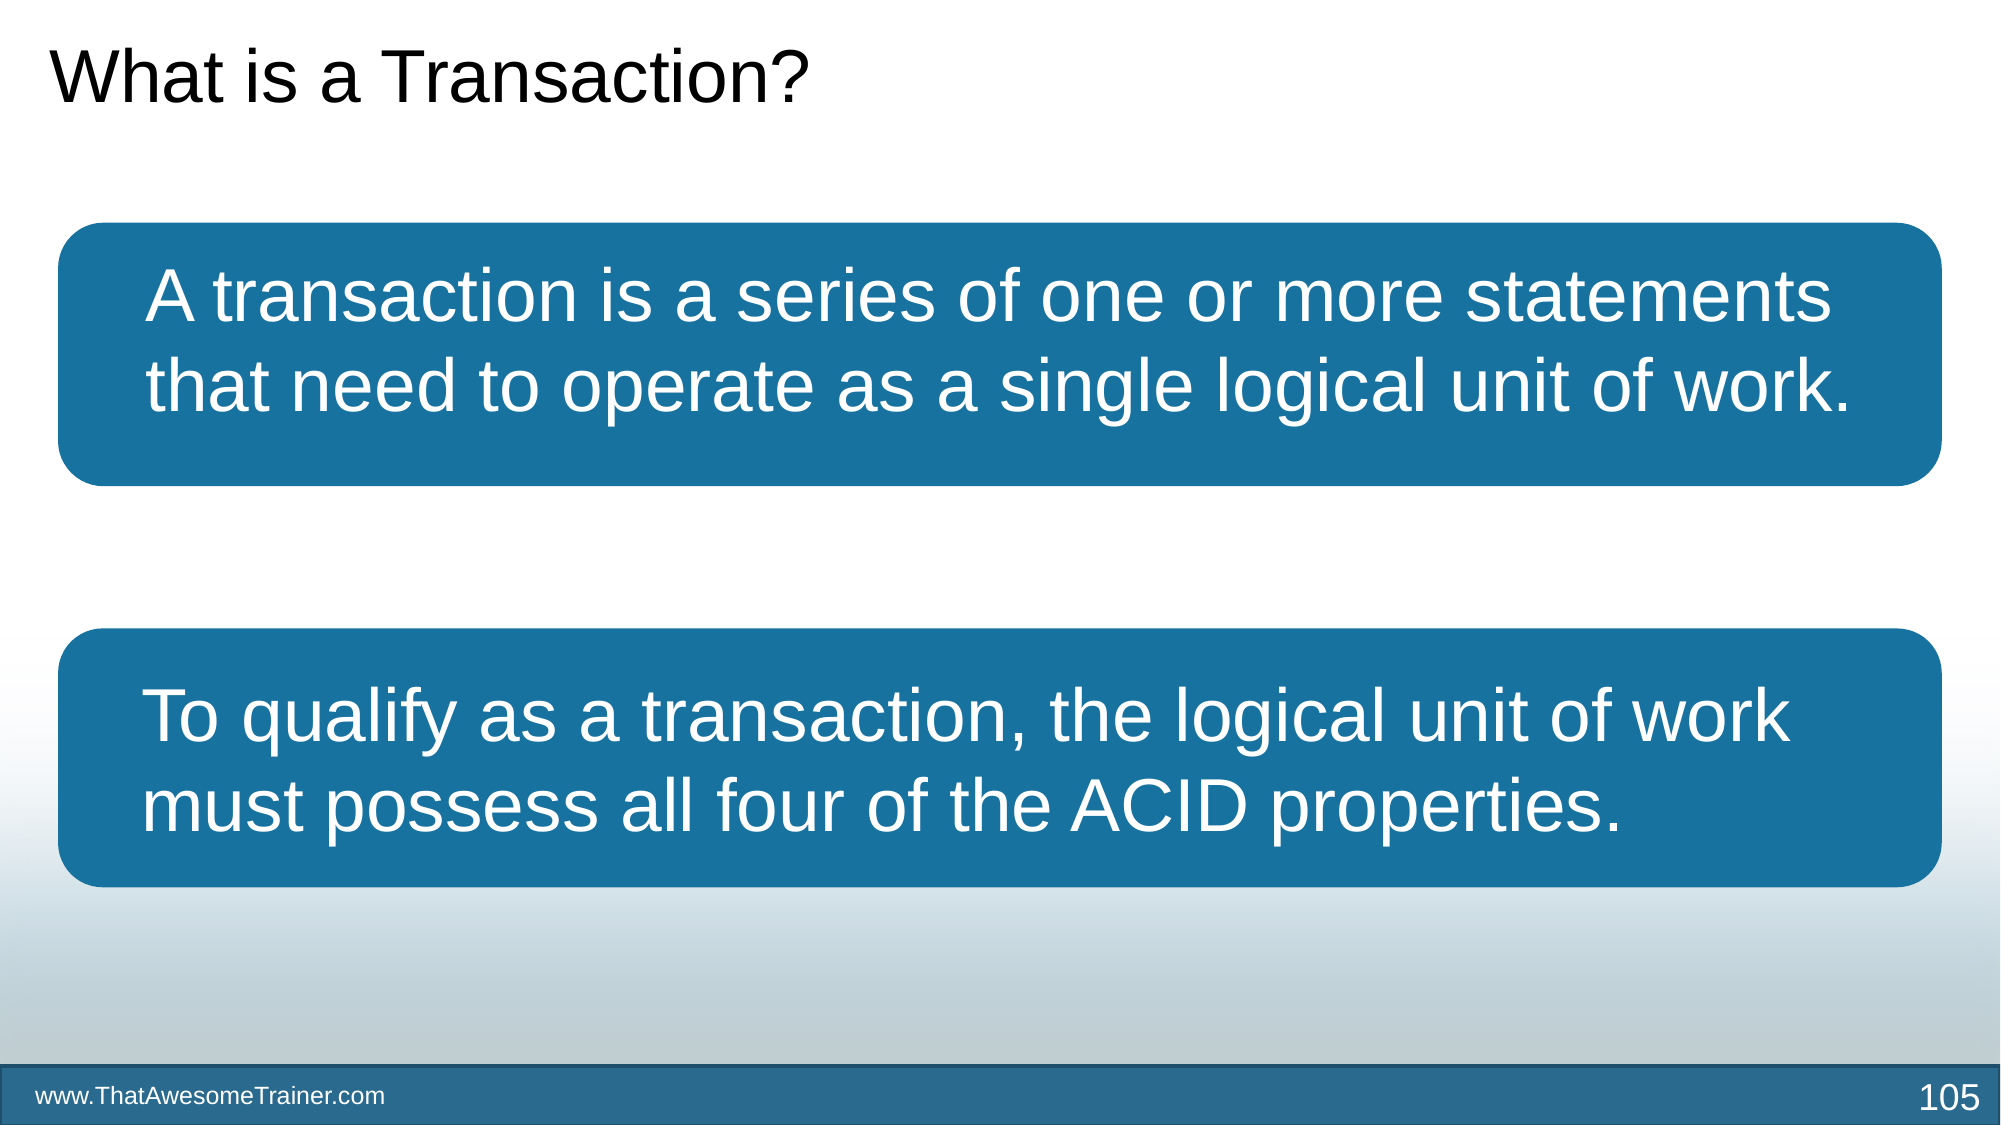

What is a Transaction?

A transaction is a series of one or more statements that need to operate as a single logical unit of work.

To qualify as a transaction, the logical unit of work must possess all four of the ACID properties.